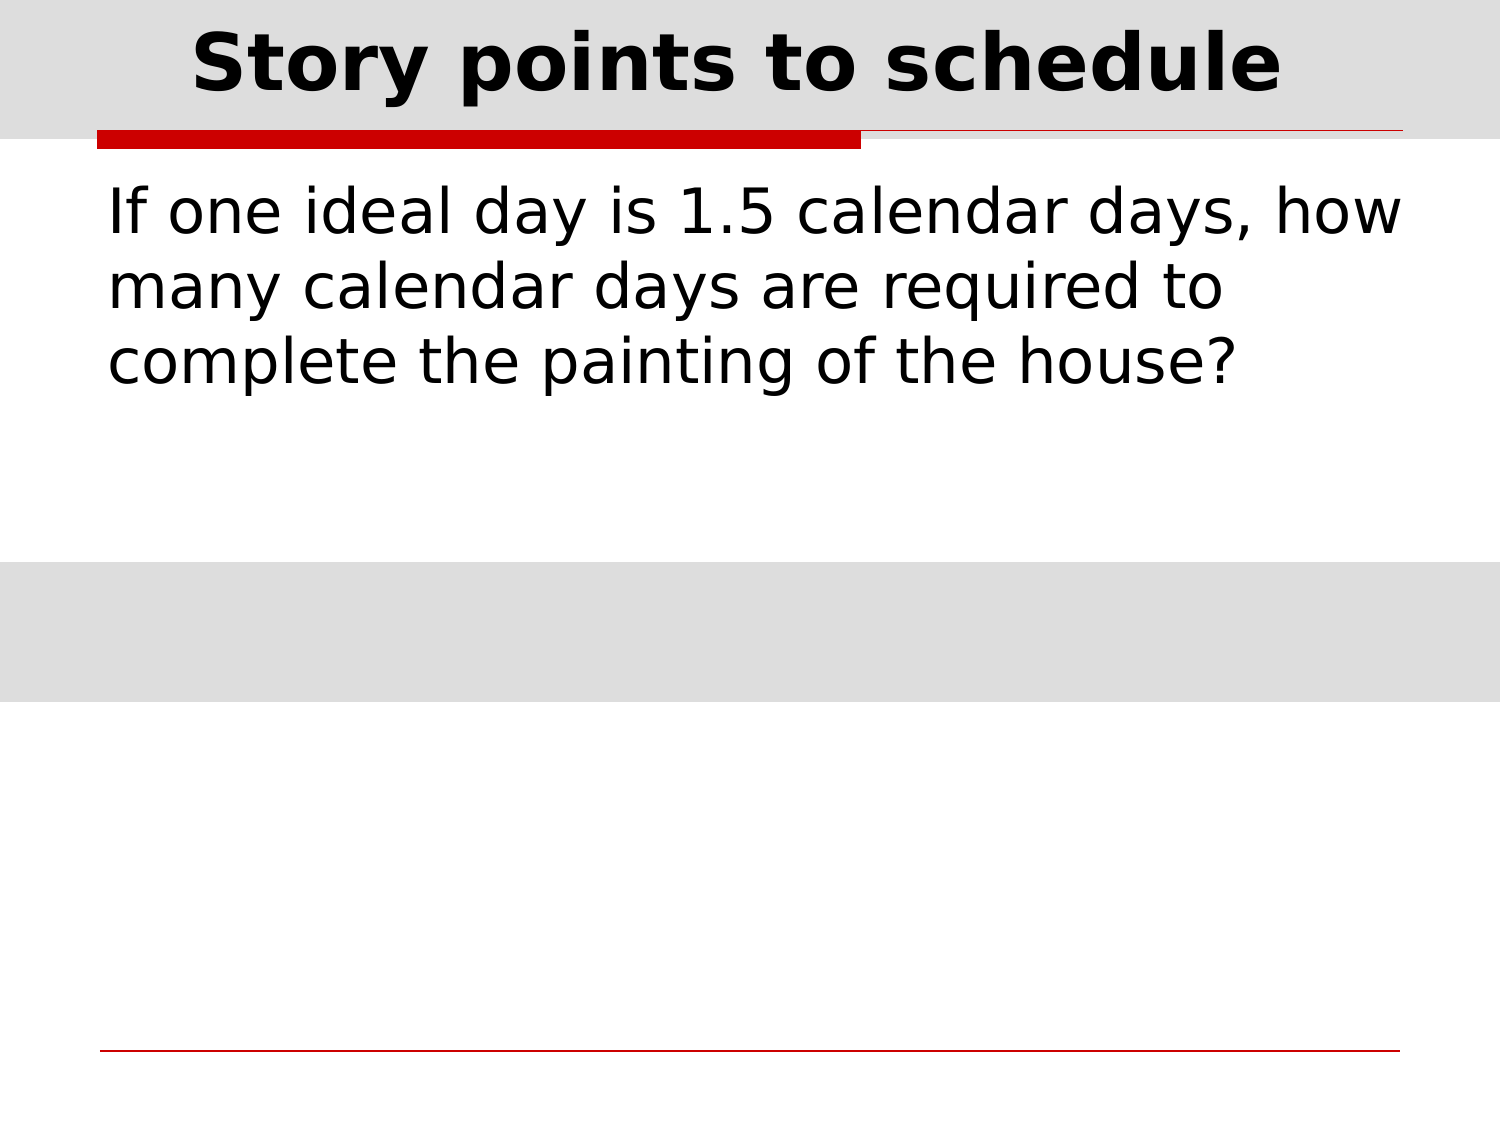

# Story points to schedule
If one ideal day is 1.5 calendar days, how many calendar days are required to complete the painting of the house?